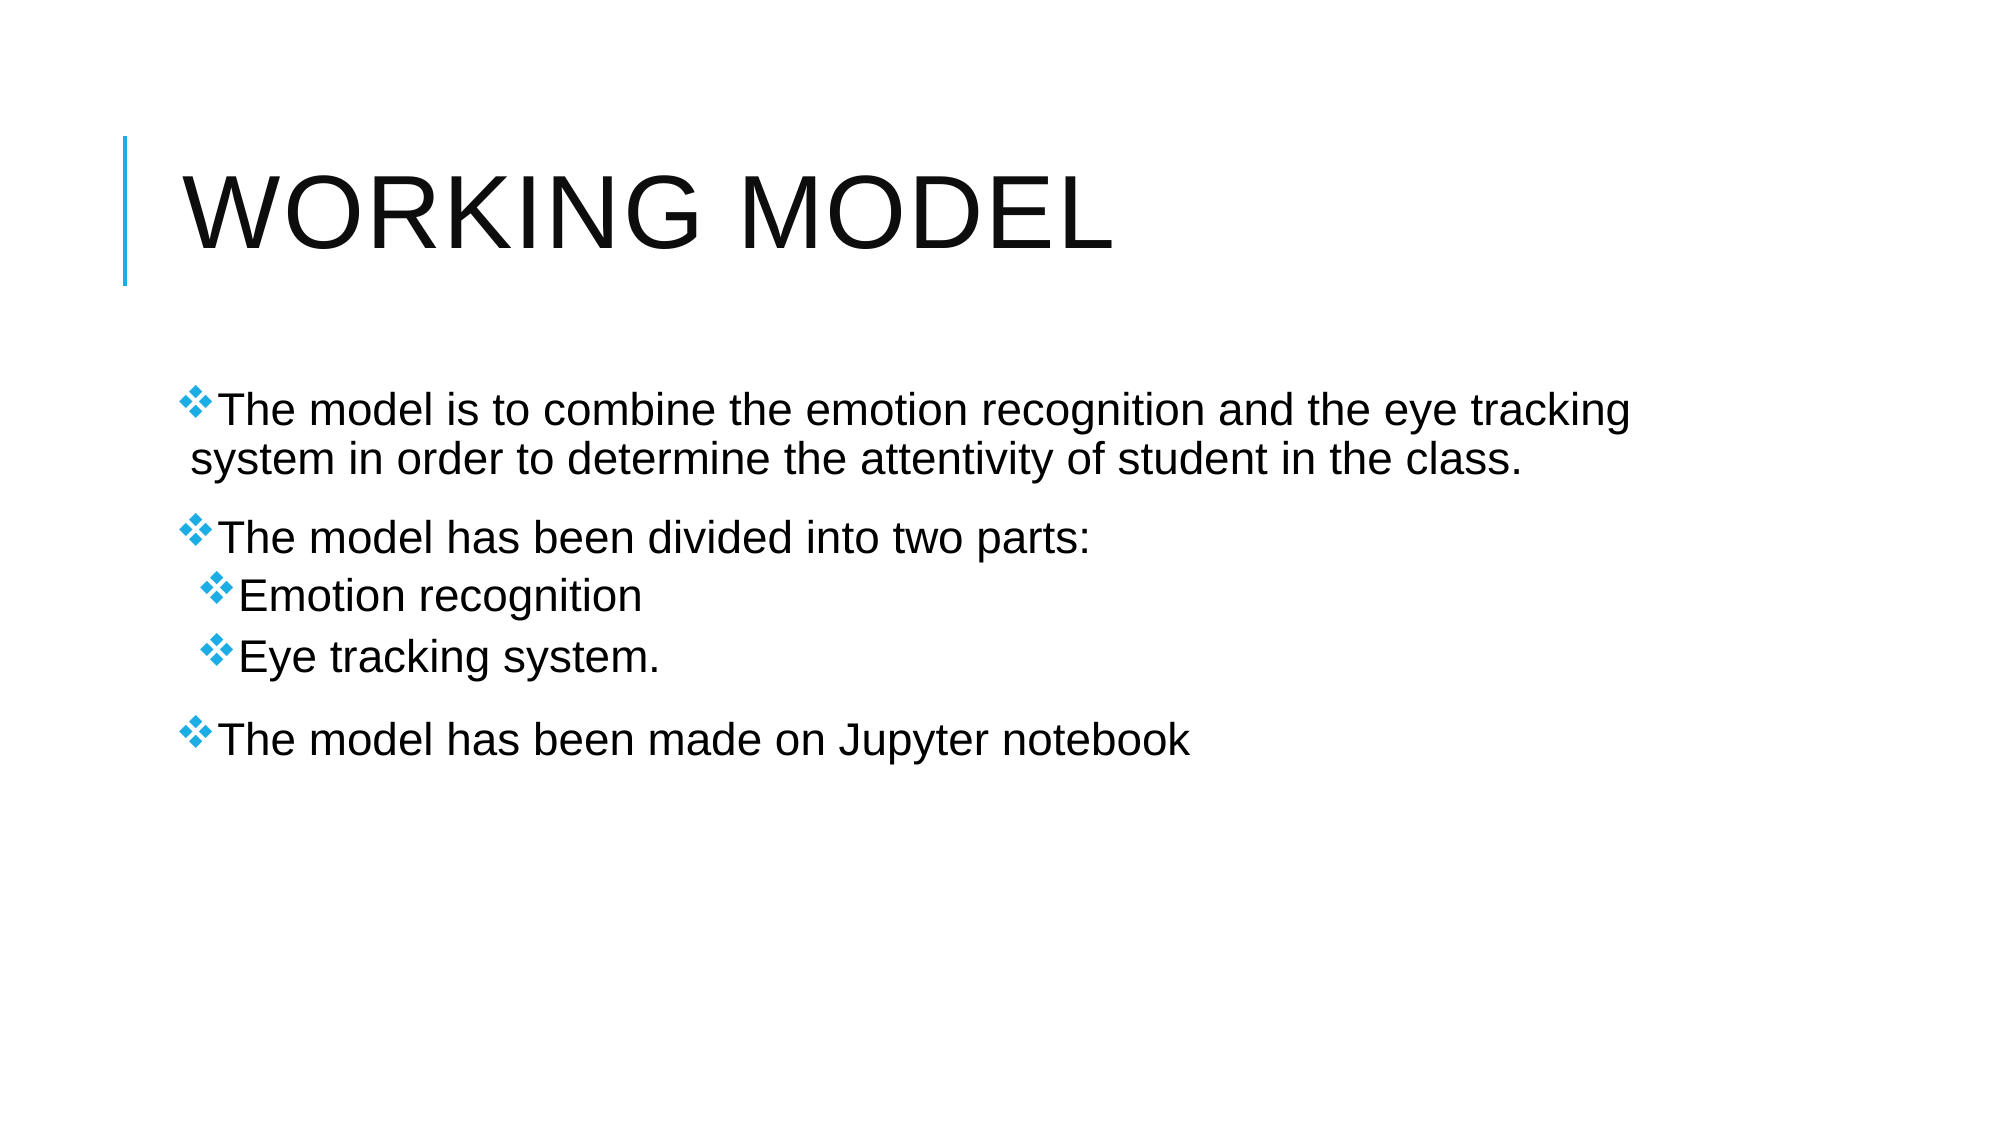

# Working model
The model is to combine the emotion recognition and the eye tracking system in order to determine the attentivity of student in the class.
The model has been divided into two parts:
Emotion recognition
Eye tracking system.
The model has been made on Jupyter notebook